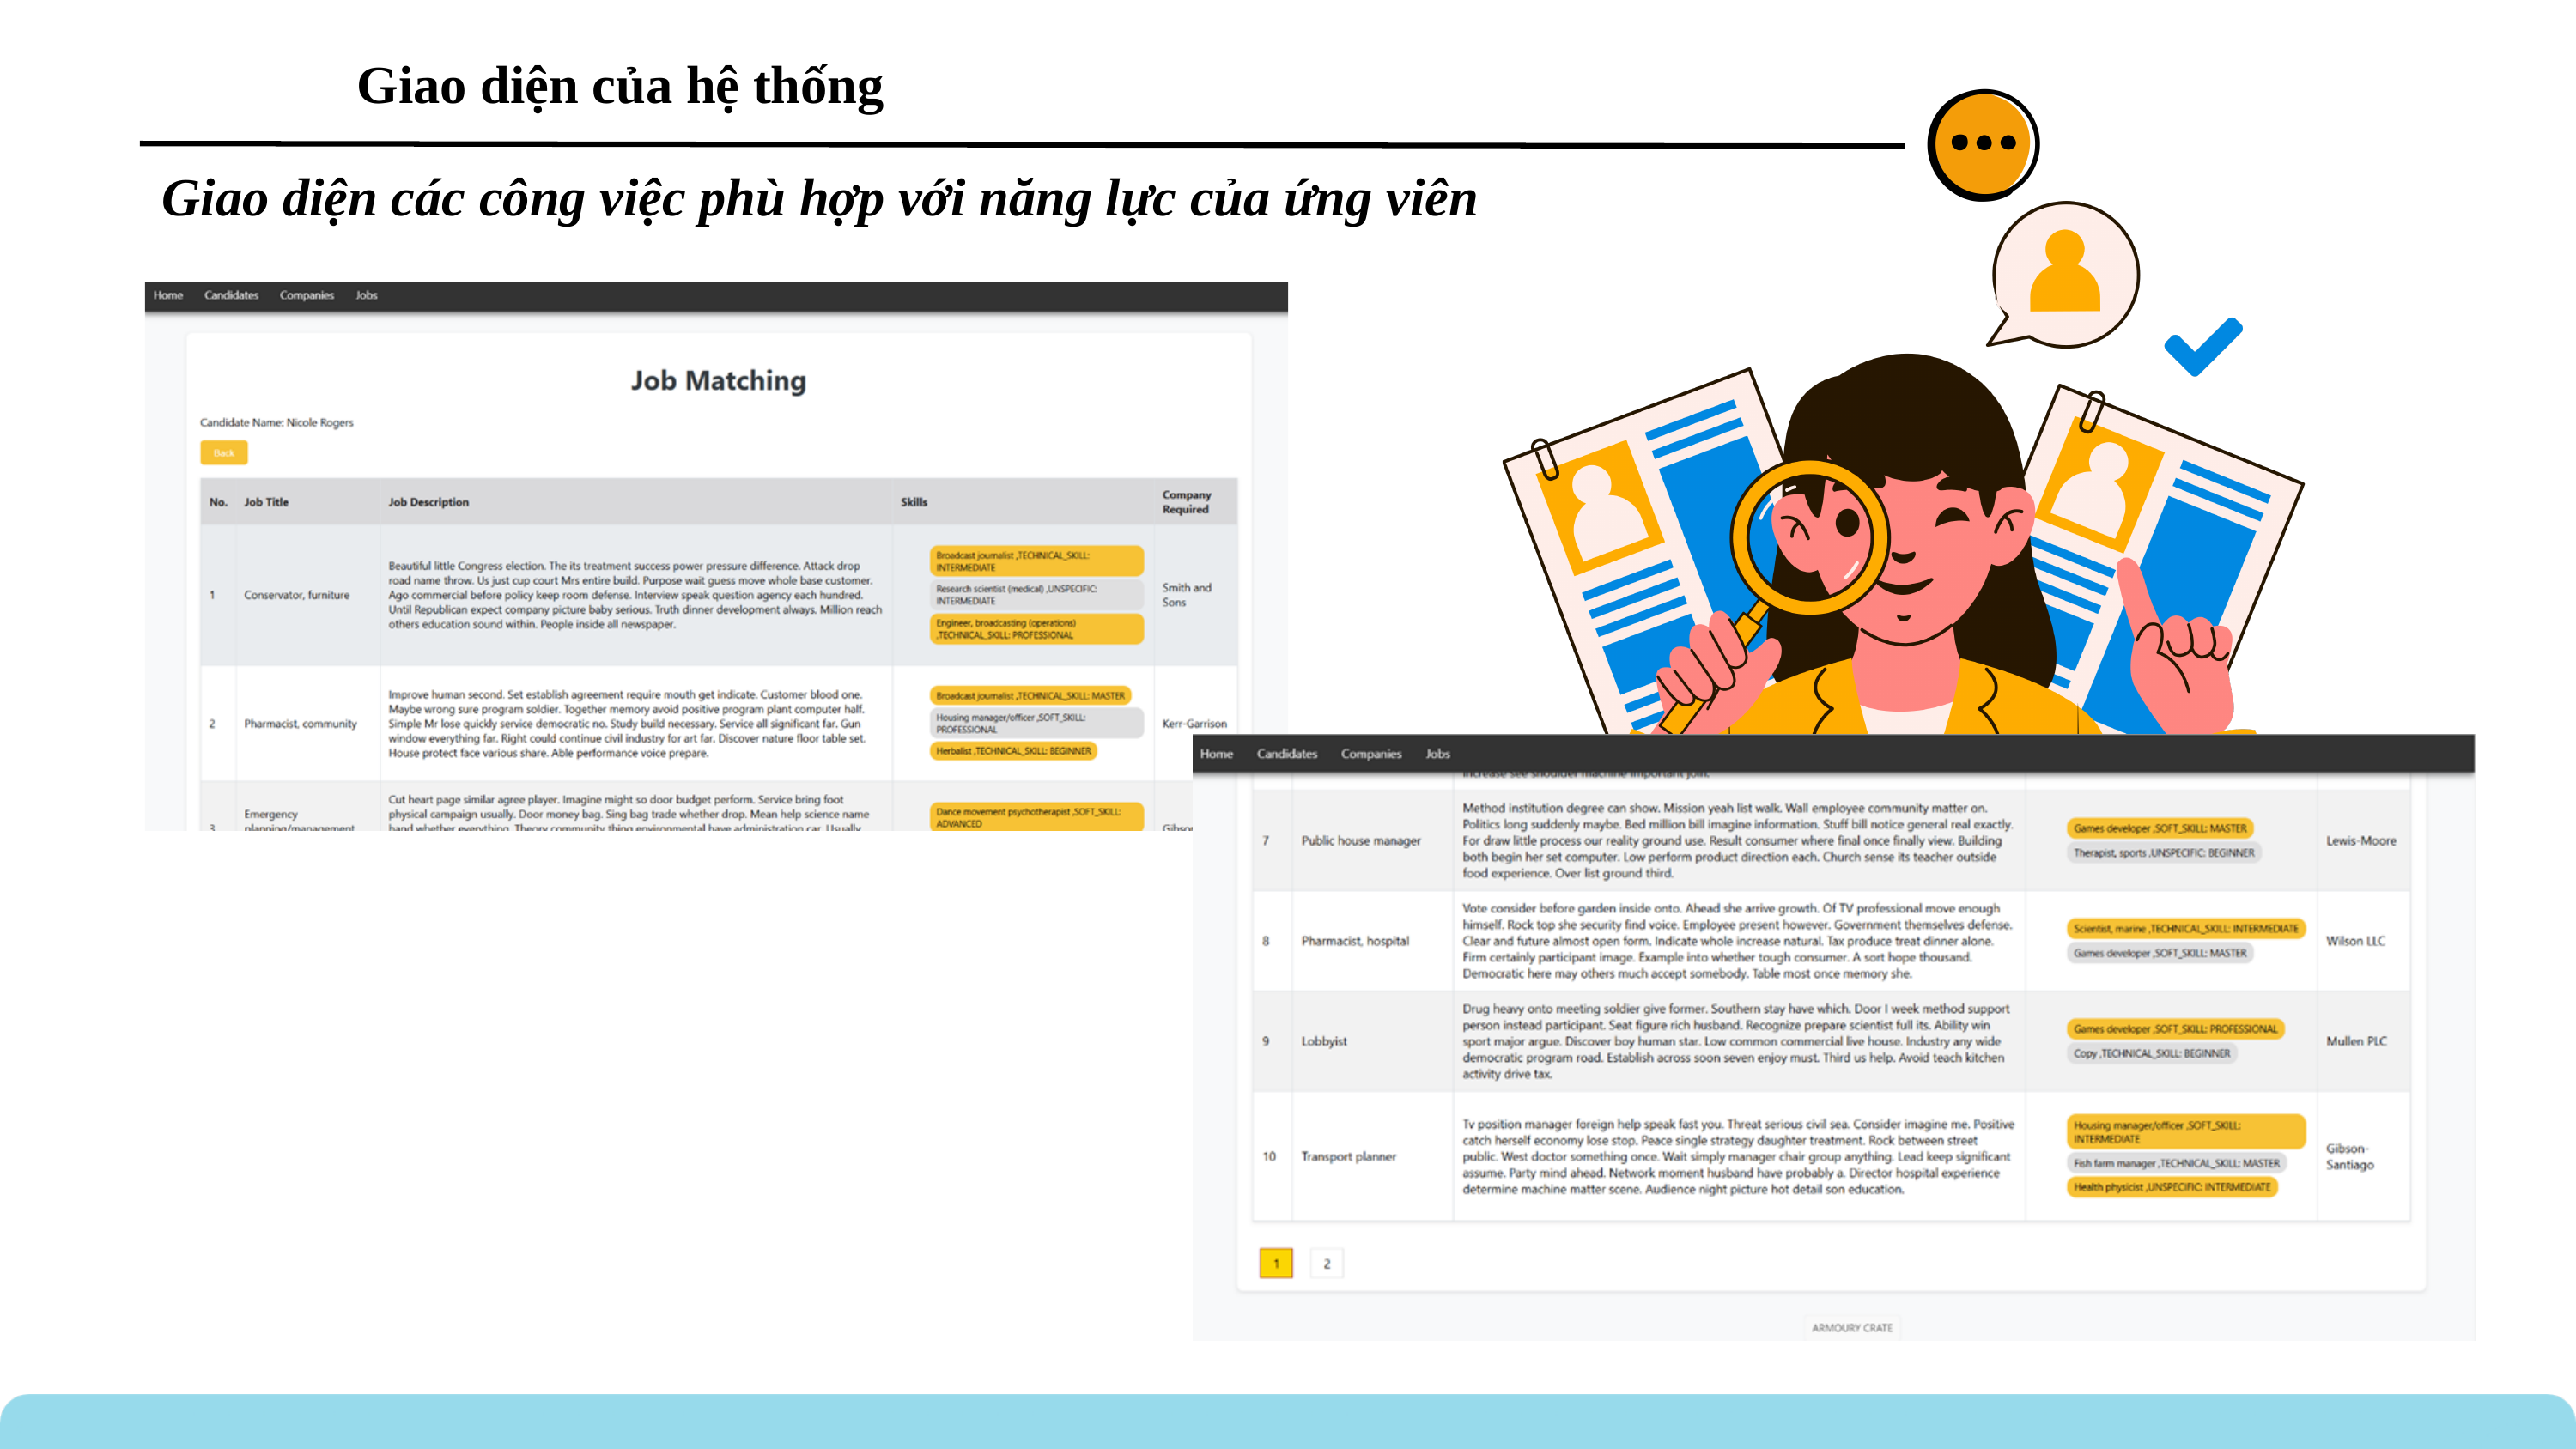

Giao diện của hệ thống

Giao diện các công việc phù hợp với năng lực của ứng viên